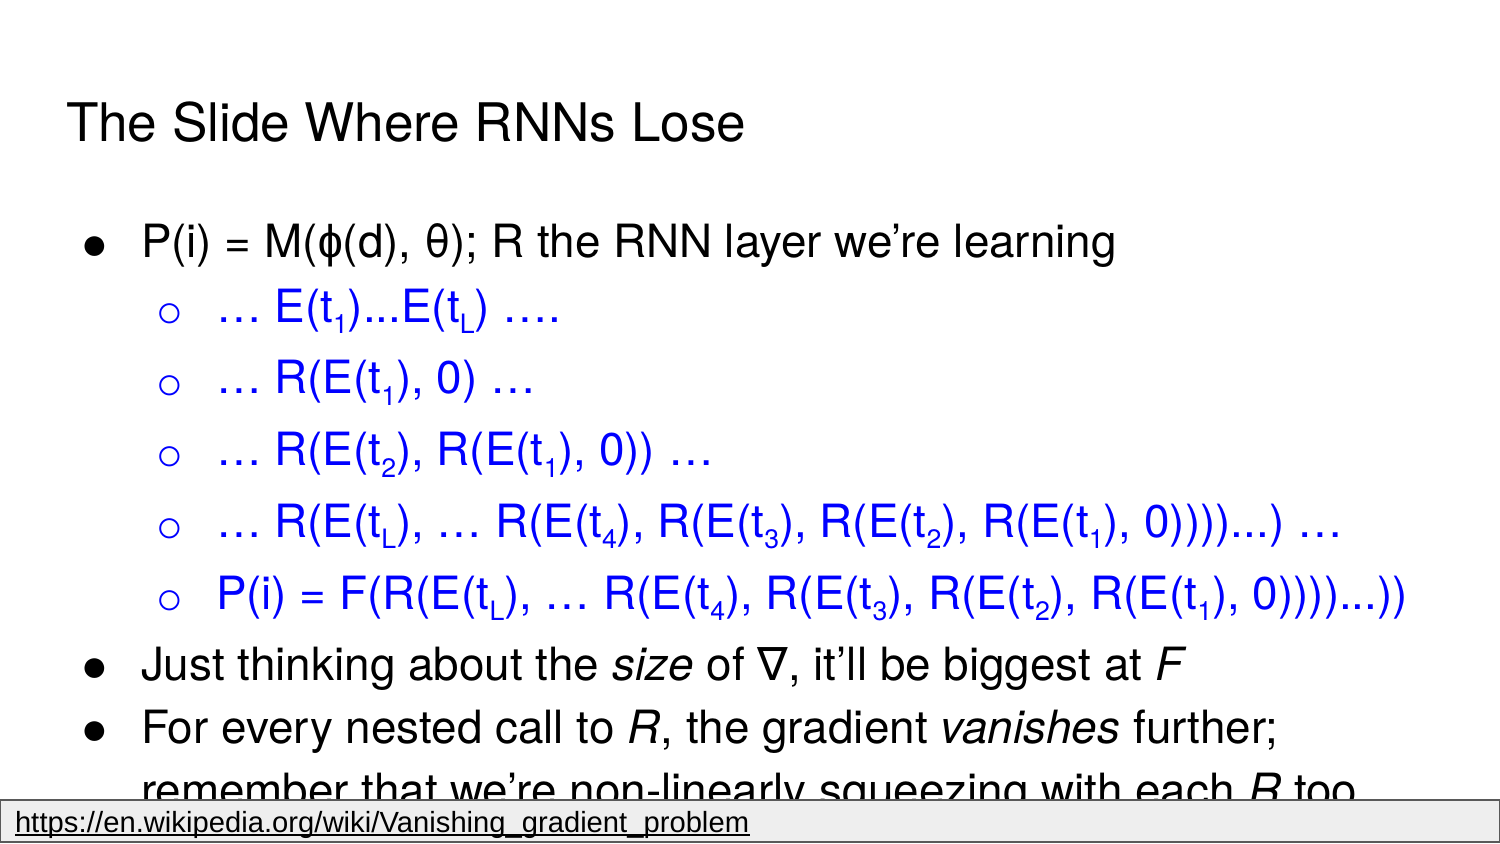

# The Slide Where RNNs Lose
P(i) = M(ɸ(d), θ); R the RNN layer we’re learning
… E(t1)...E(tL) ….
… R(E(t1), 0) …
… R(E(t2), R(E(t1), 0)) …
… R(E(tL), … R(E(t4), R(E(t3), R(E(t2), R(E(t1), 0))))...) …
P(i) = F(R(E(tL), … R(E(t4), R(E(t3), R(E(t2), R(E(t1), 0))))...))
Just thinking about the size of ∇, it’ll be biggest at F
For every nested call to R, the gradient vanishes further; remember that we’re non-linearly squeezing with each R too
https://en.wikipedia.org/wiki/Vanishing_gradient_problem